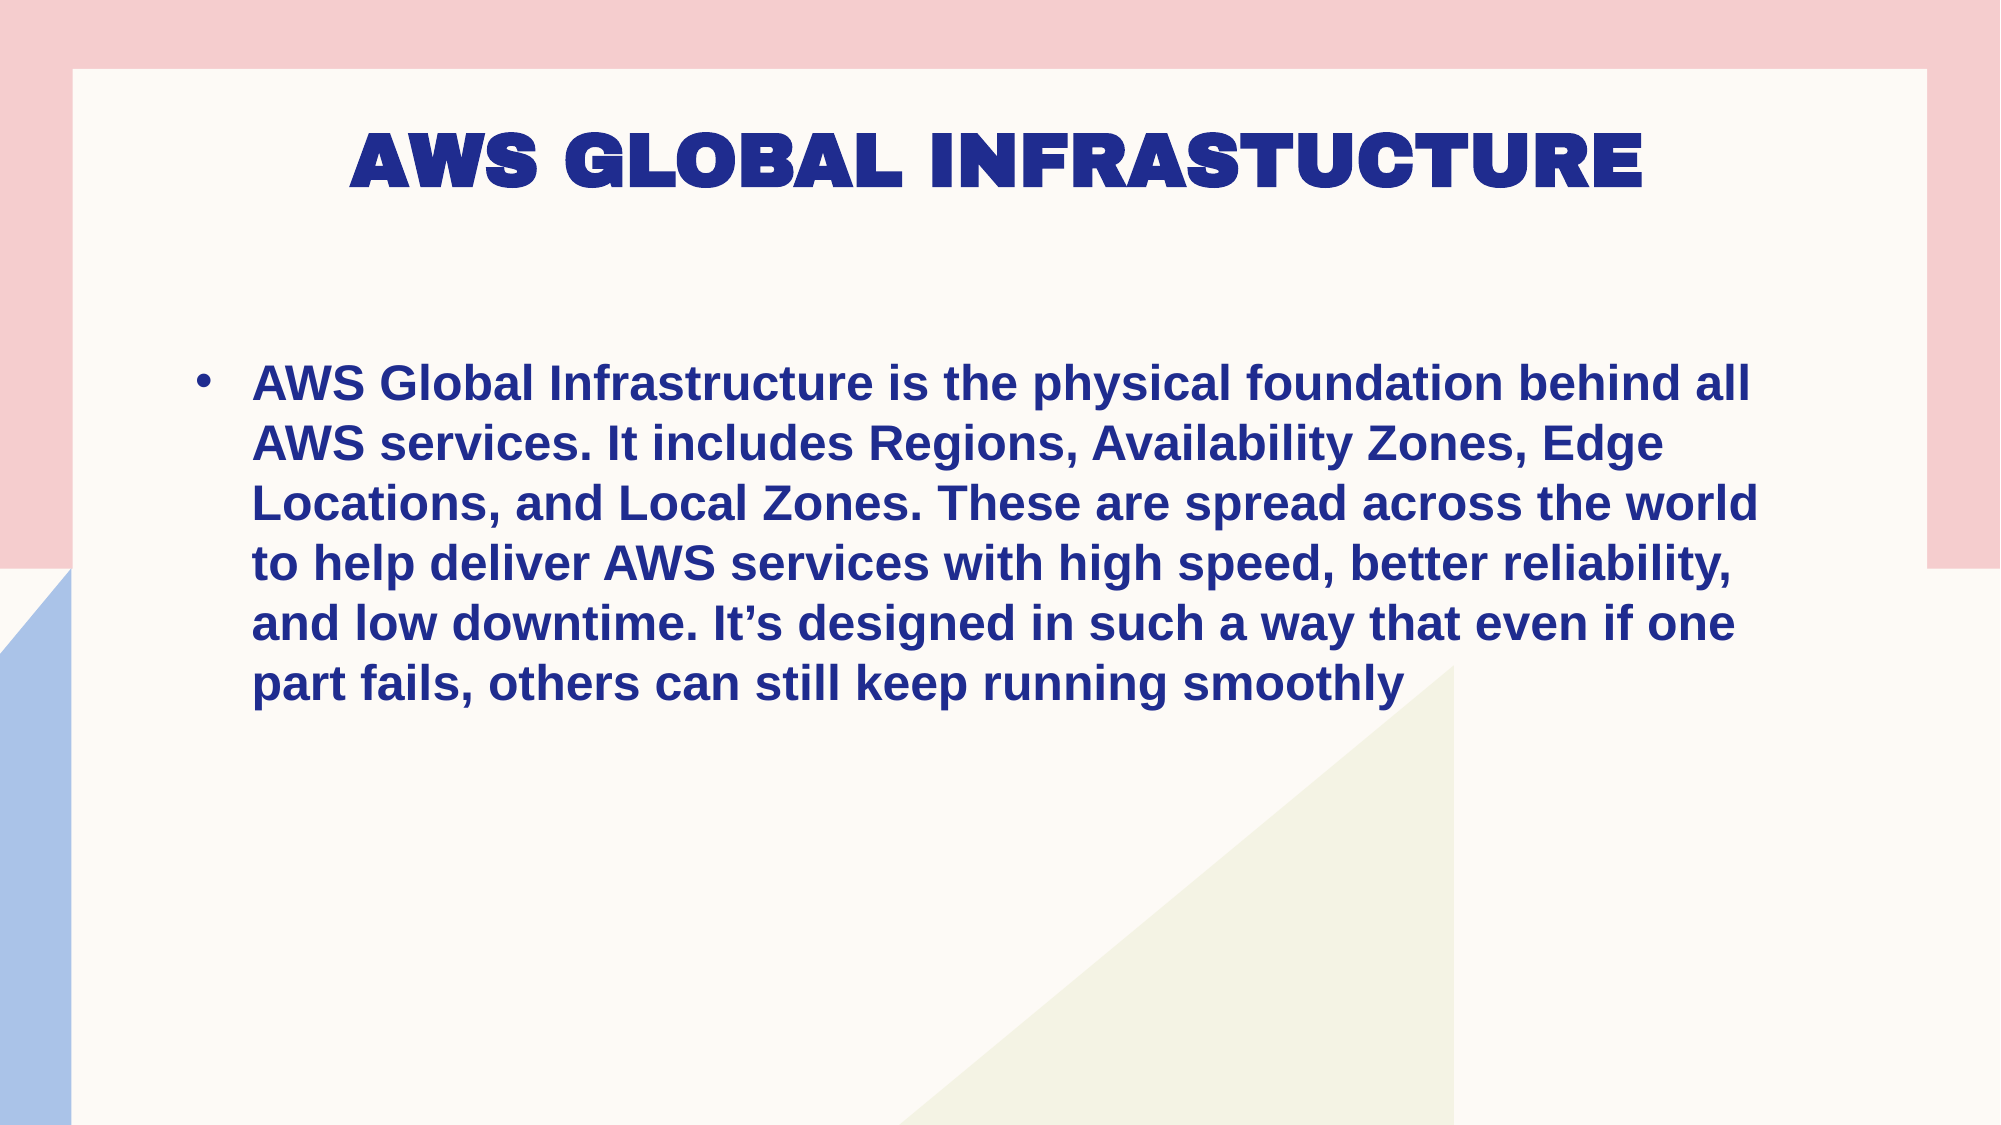

# AWS GLOBAL INFRASTUCTURE
AWS Global Infrastructure is the physical foundation behind all AWS services. It includes Regions, Availability Zones, Edge Locations, and Local Zones. These are spread across the world to help deliver AWS services with high speed, better reliability, and low downtime. It’s designed in such a way that even if one part fails, others can still keep running smoothly